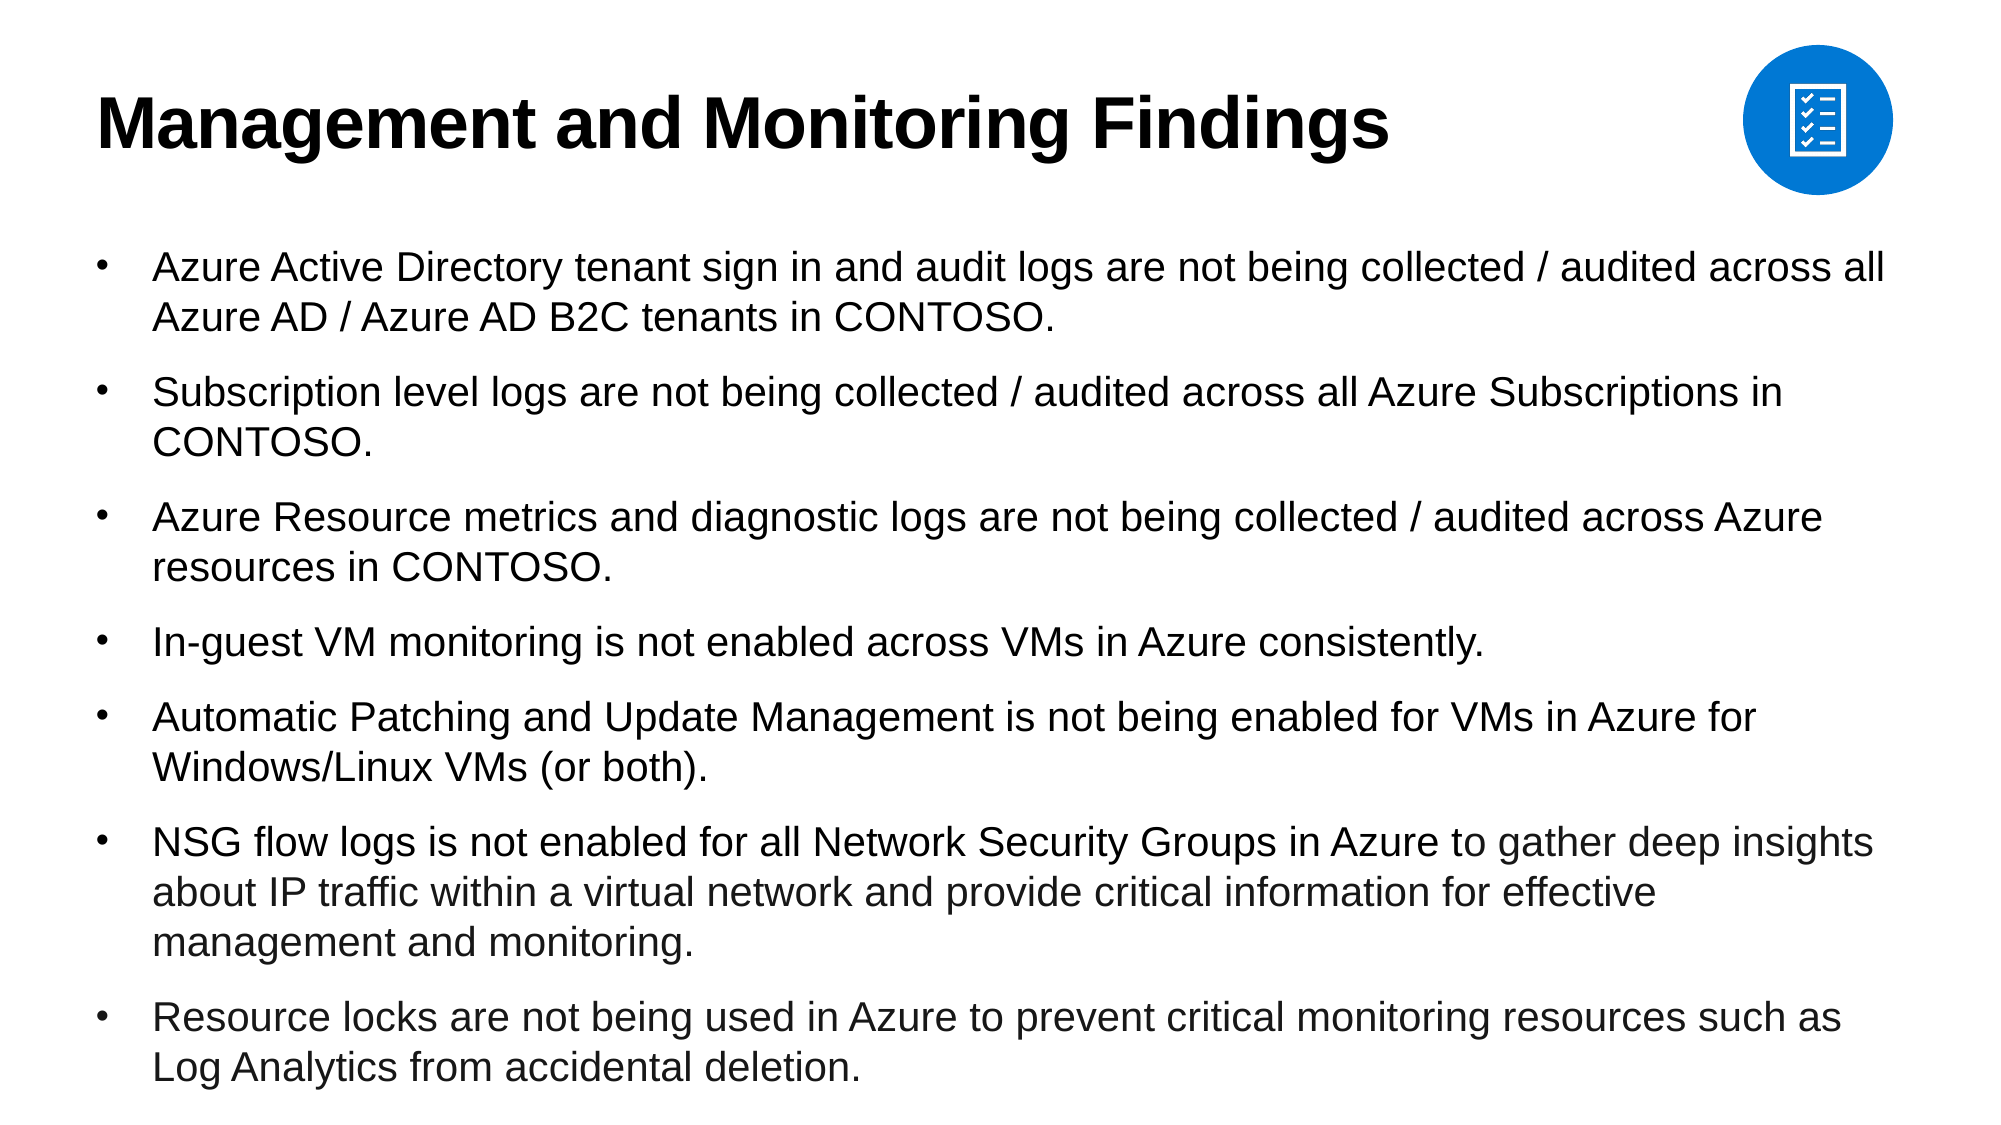

# Management and Monitoring Findings
Azure Active Directory tenant sign in and audit logs are not being collected / audited across all Azure AD / Azure AD B2C tenants in CONTOSO.
Subscription level logs are not being collected / audited across all Azure Subscriptions in CONTOSO.
Azure Resource metrics and diagnostic logs are not being collected / audited across Azure resources in CONTOSO.
In-guest VM monitoring is not enabled across VMs in Azure consistently.
Automatic Patching and Update Management is not being enabled for VMs in Azure for Windows/Linux VMs (or both).
NSG flow logs is not enabled for all Network Security Groups in Azure to gather deep insights about IP traffic within a virtual network and provide critical information for effective management and monitoring.
Resource locks are not being used in Azure to prevent critical monitoring resources such as Log Analytics from accidental deletion.